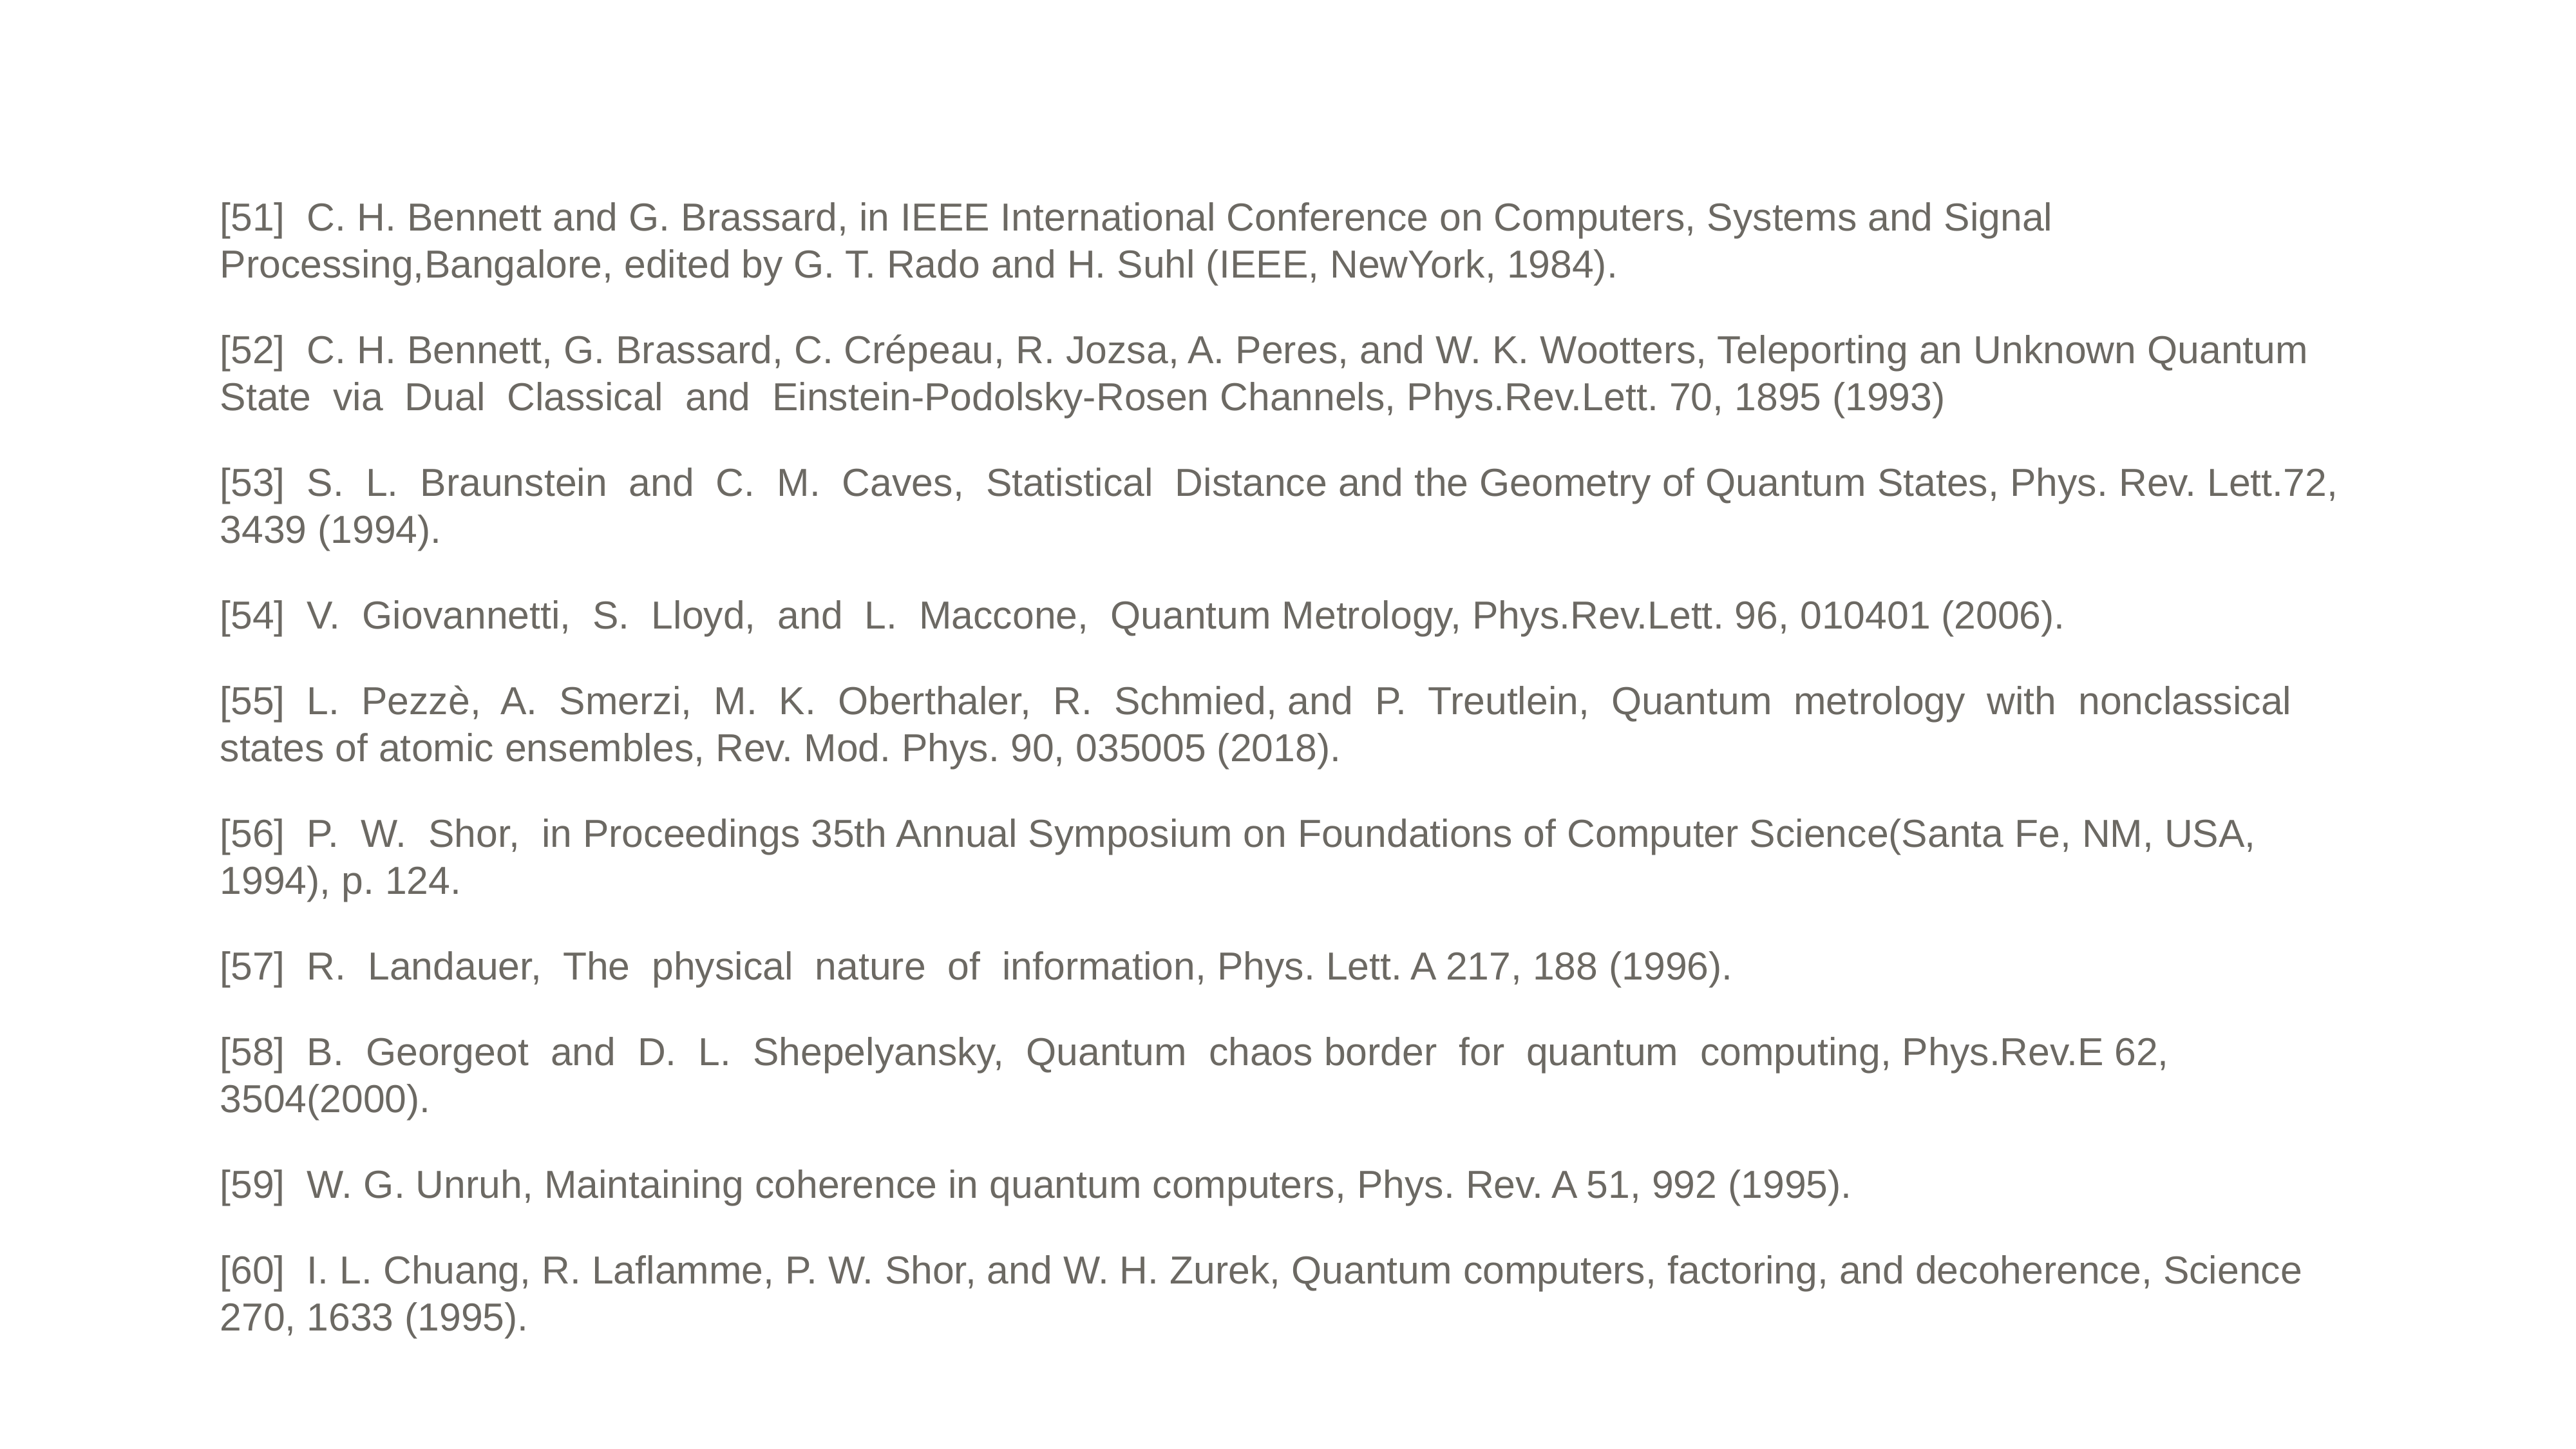

[51]  C. H. Bennett and G. Brassard, in IEEE International Conference on Computers, Systems and Signal Processing,Bangalore, edited by G. T. Rado and H. Suhl (IEEE, NewYork, 1984).
[52]  C. H. Bennett, G. Brassard, C. Crépeau, R. Jozsa, A. Peres, and W. K. Wootters, Teleporting an Unknown Quantum State  via  Dual  Classical  and  Einstein-Podolsky-Rosen Channels, Phys.Rev.Lett. 70, 1895 (1993)
[53]  S.  L.  Braunstein  and  C.  M.  Caves,  Statistical  Distance and the Geometry of Quantum States, Phys. Rev. Lett.72, 3439 (1994).
[54]  V.  Giovannetti,  S.  Lloyd,  and  L.  Maccone,  Quantum Metrology, Phys.Rev.Lett. 96, 010401 (2006).
[55]  L.  Pezzè,  A.  Smerzi,  M.  K.  Oberthaler,  R.  Schmied, and  P.  Treutlein,  Quantum  metrology  with  nonclassical states of atomic ensembles, Rev. Mod. Phys. 90, 035005 (2018).
[56]  P.  W.  Shor,  in Proceedings 35th Annual Symposium on Foundations of Computer Science(Santa Fe, NM, USA, 1994), p. 124.
[57]  R.  Landauer,  The  physical  nature  of  information, Phys. Lett. A 217, 188 (1996).
[58]  B.  Georgeot  and  D.  L.  Shepelyansky,  Quantum  chaos border  for  quantum  computing, Phys.Rev.E 62,  3504(2000).
[59]  W. G. Unruh, Maintaining coherence in quantum computers, Phys. Rev. A 51, 992 (1995).
[60]  I. L. Chuang, R. Laflamme, P. W. Shor, and W. H. Zurek, Quantum computers, factoring, and decoherence, Science 270, 1633 (1995).